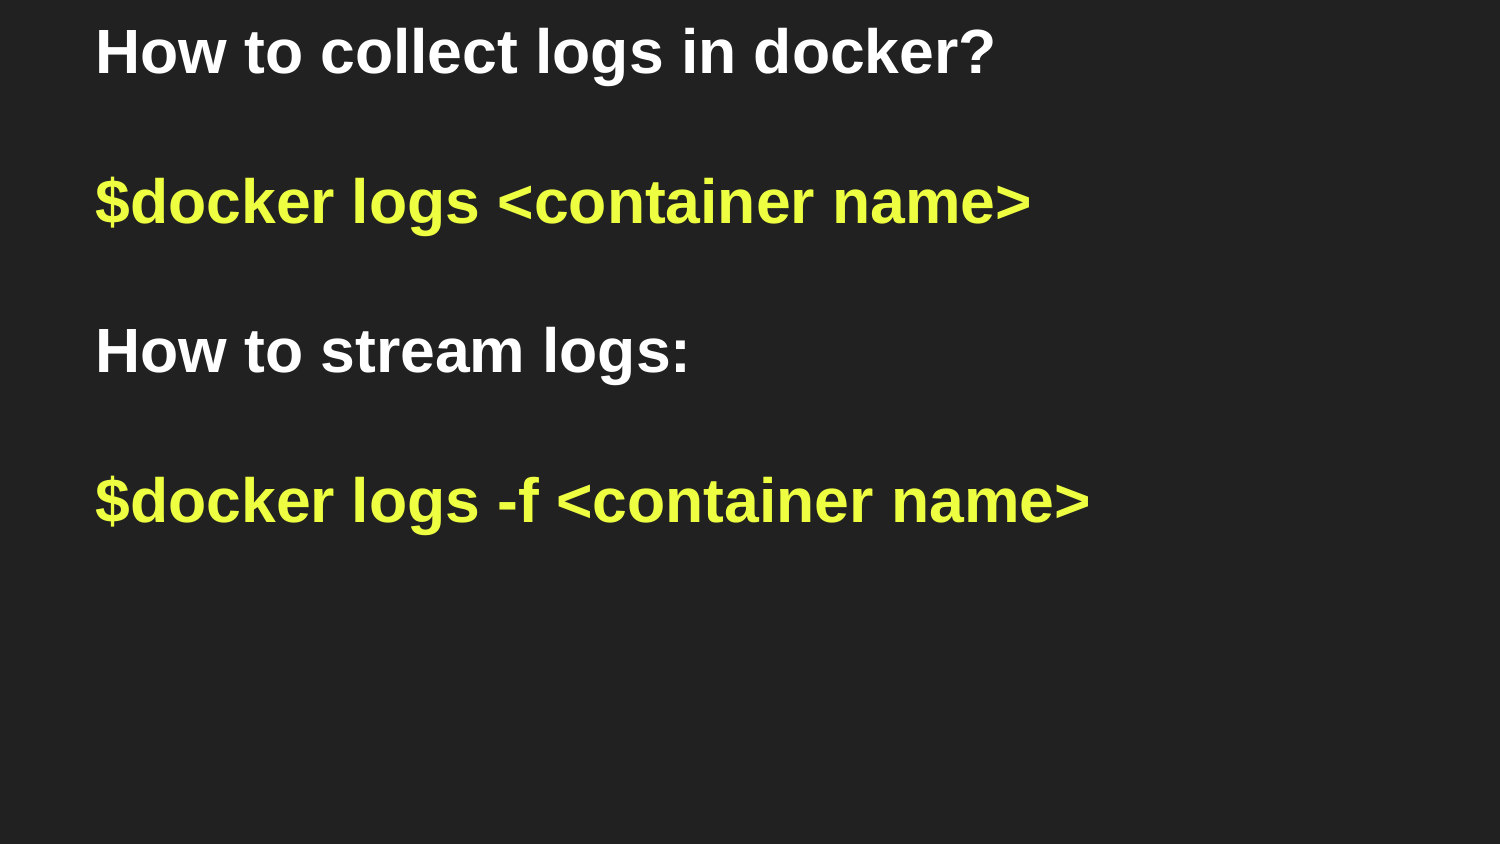

# How to collect logs in docker?

$docker logs <container name>

How to stream logs:

$docker logs -f <container name>